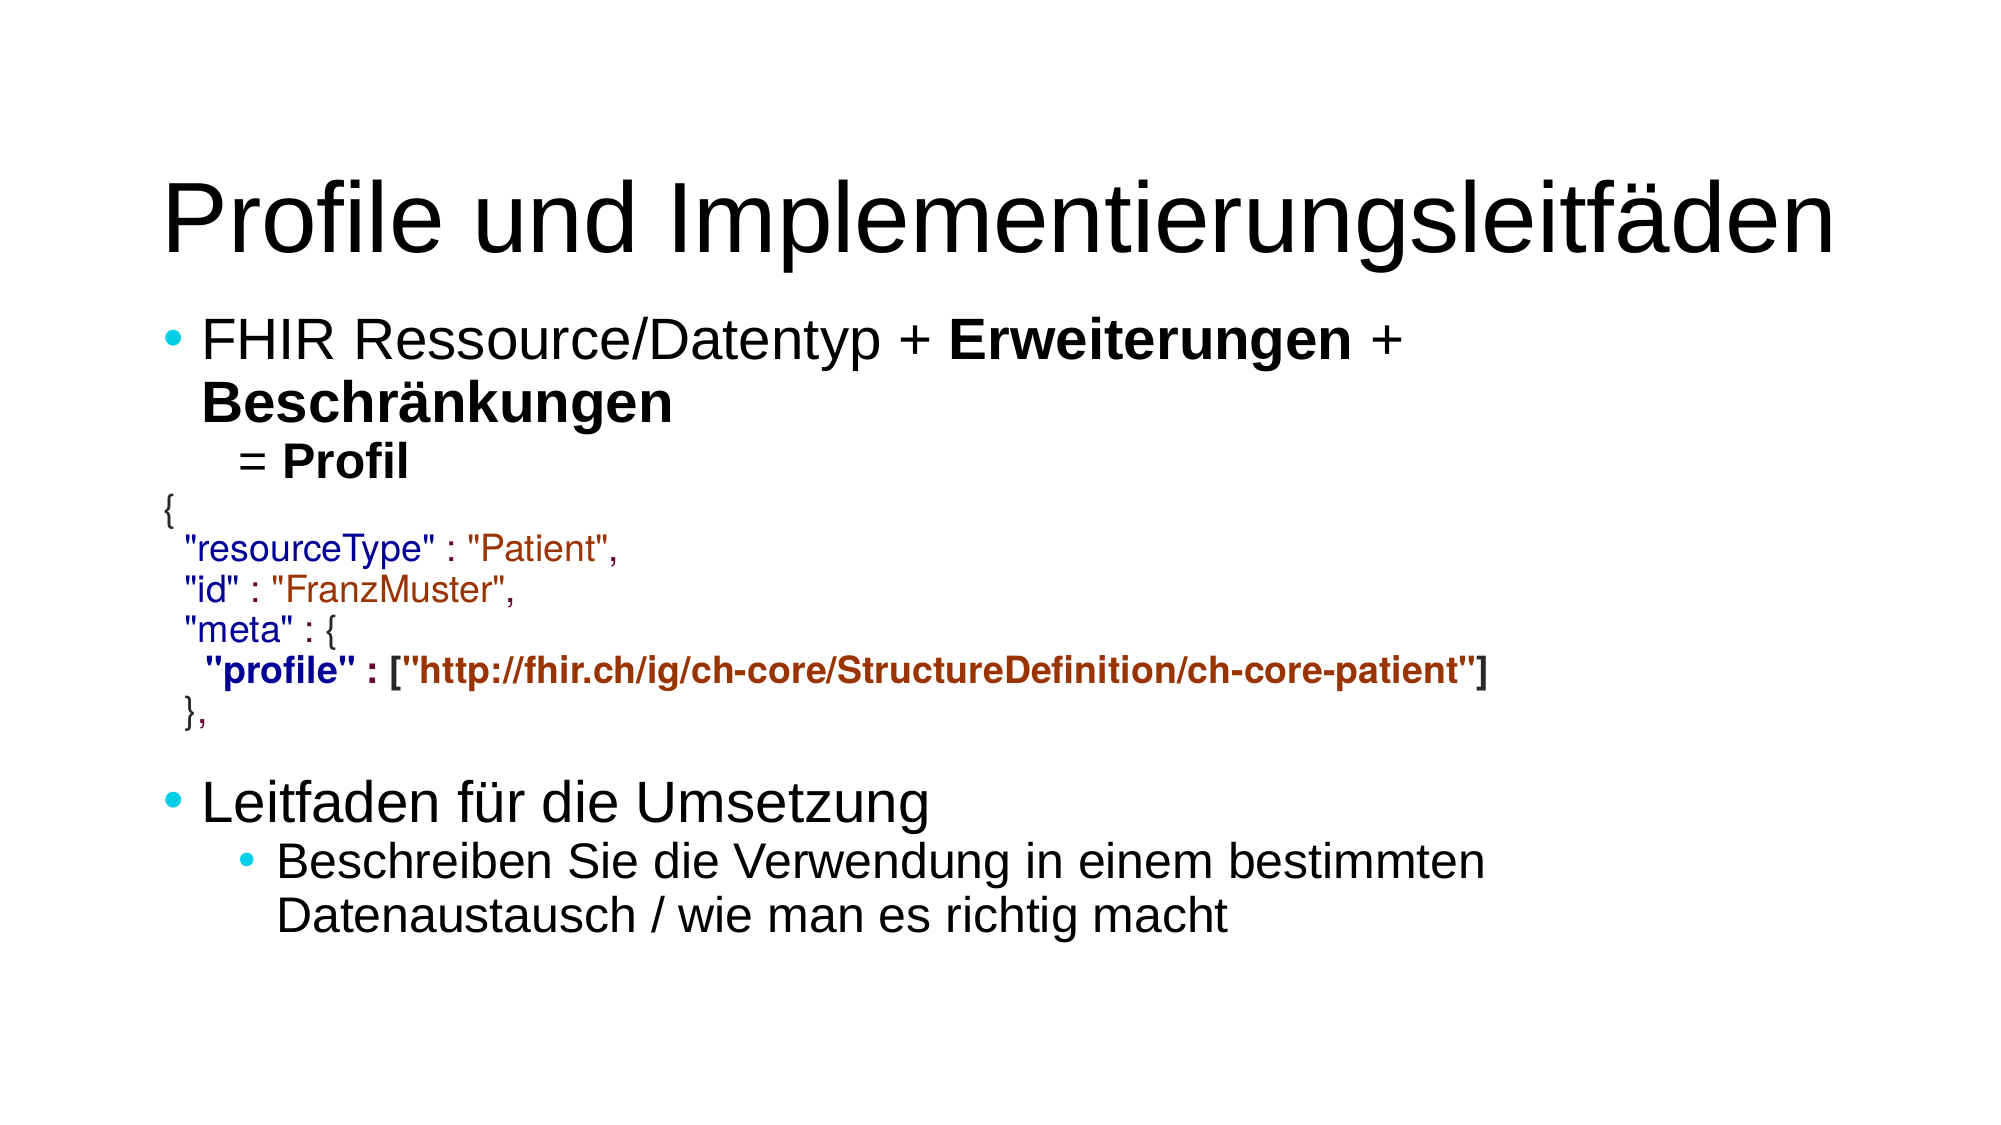

# Profile und Implementierungsleitfäden
FHIR Ressource/Datentyp + Erweiterungen + Beschränkungen
= Profil
{
  "resourceType" : "Patient",
  "id" : "FranzMuster",
  "meta" : {
    "profile" : ["http://fhir.ch/ig/ch-core/StructureDefinition/ch-core-patient"]
  },
Leitfaden für die Umsetzung
Beschreiben Sie die Verwendung in einem bestimmten Datenaustausch / wie man es richtig macht